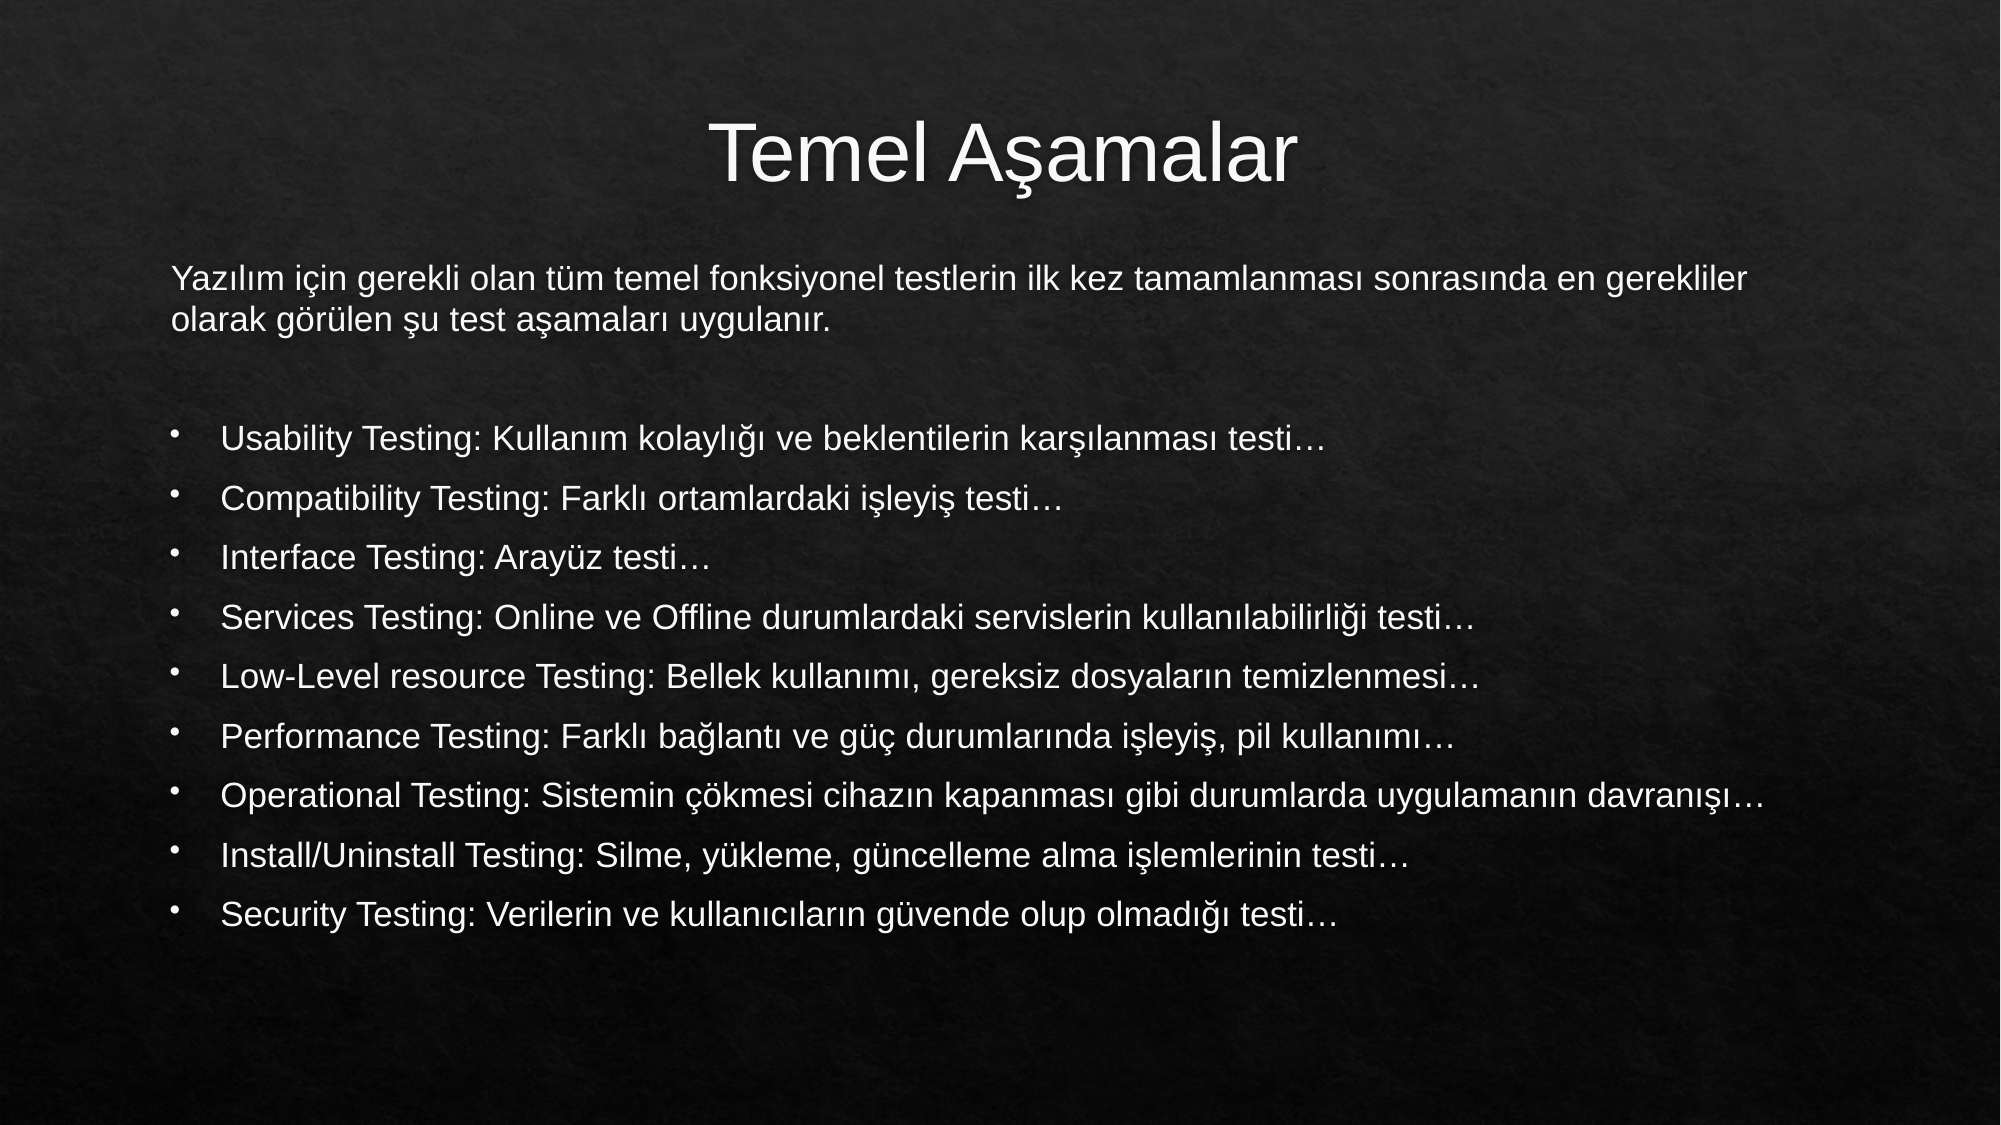

# Temel Aşamalar
Yazılım için gerekli olan tüm temel fonksiyonel testlerin ilk kez tamamlanması sonrasında en gerekliler olarak görülen şu test aşamaları uygulanır.

Usability Testing: Kullanım kolaylığı ve beklentilerin karşılanması testi…
Compatibility Testing: Farklı ortamlardaki işleyiş testi…
Interface Testing: Arayüz testi…
Services Testing: Online ve Offline durumlardaki servislerin kullanılabilirliği testi…
Low-Level resource Testing: Bellek kullanımı, gereksiz dosyaların temizlenmesi…
Performance Testing: Farklı bağlantı ve güç durumlarında işleyiş, pil kullanımı…
Operational Testing: Sistemin çökmesi cihazın kapanması gibi durumlarda uygulamanın davranışı…
Install/Uninstall Testing: Silme, yükleme, güncelleme alma işlemlerinin testi…
Security Testing: Verilerin ve kullanıcıların güvende olup olmadığı testi…